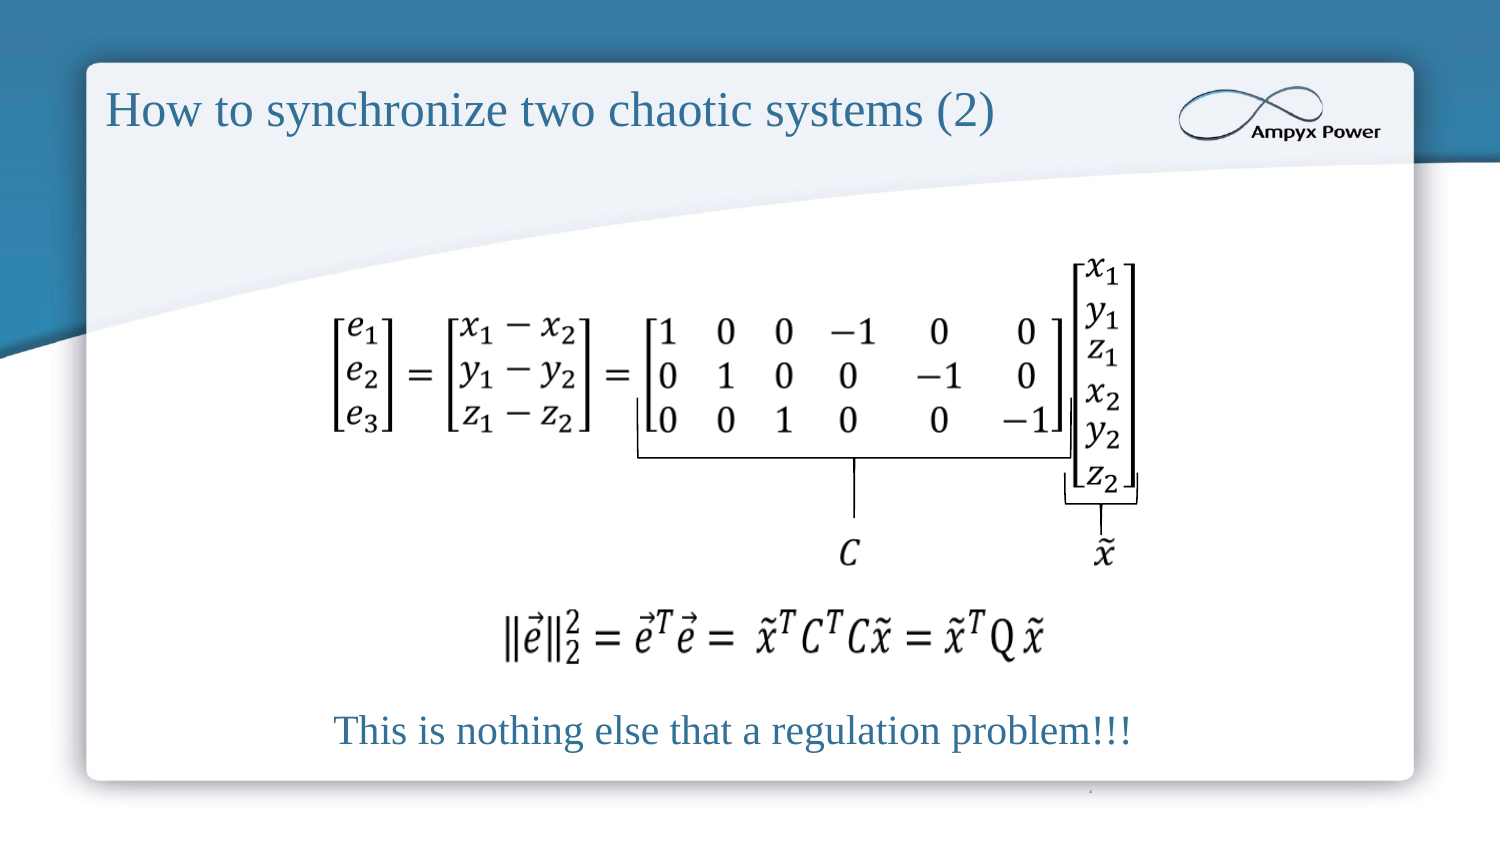

How to synchronize two chaotic systems (2)

This is nothing else that a regulation problem!!!
4